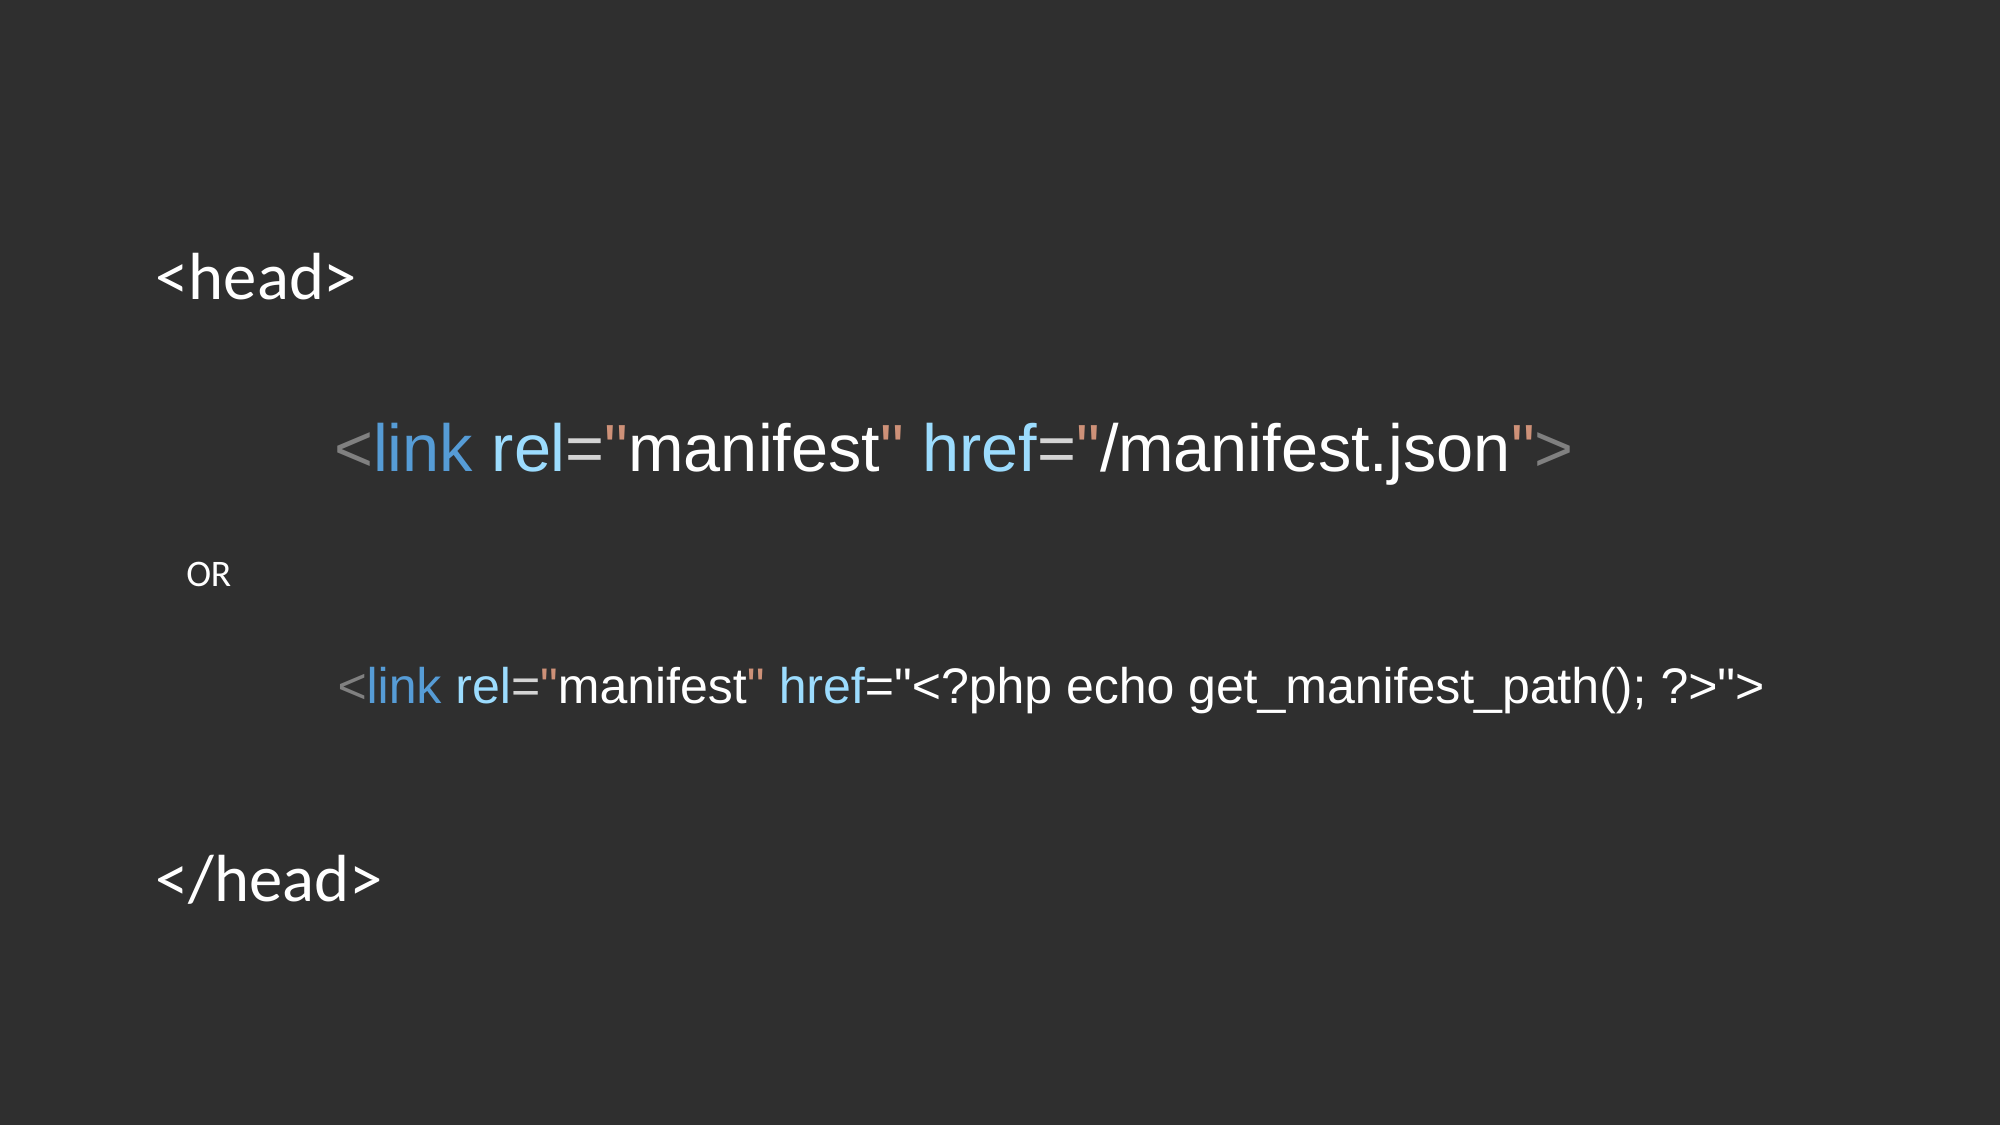

<head>
<link rel="manifest" href="/manifest.json">
OR
<link rel="manifest" href="<?php echo get_manifest_path(); ?>">
</head>